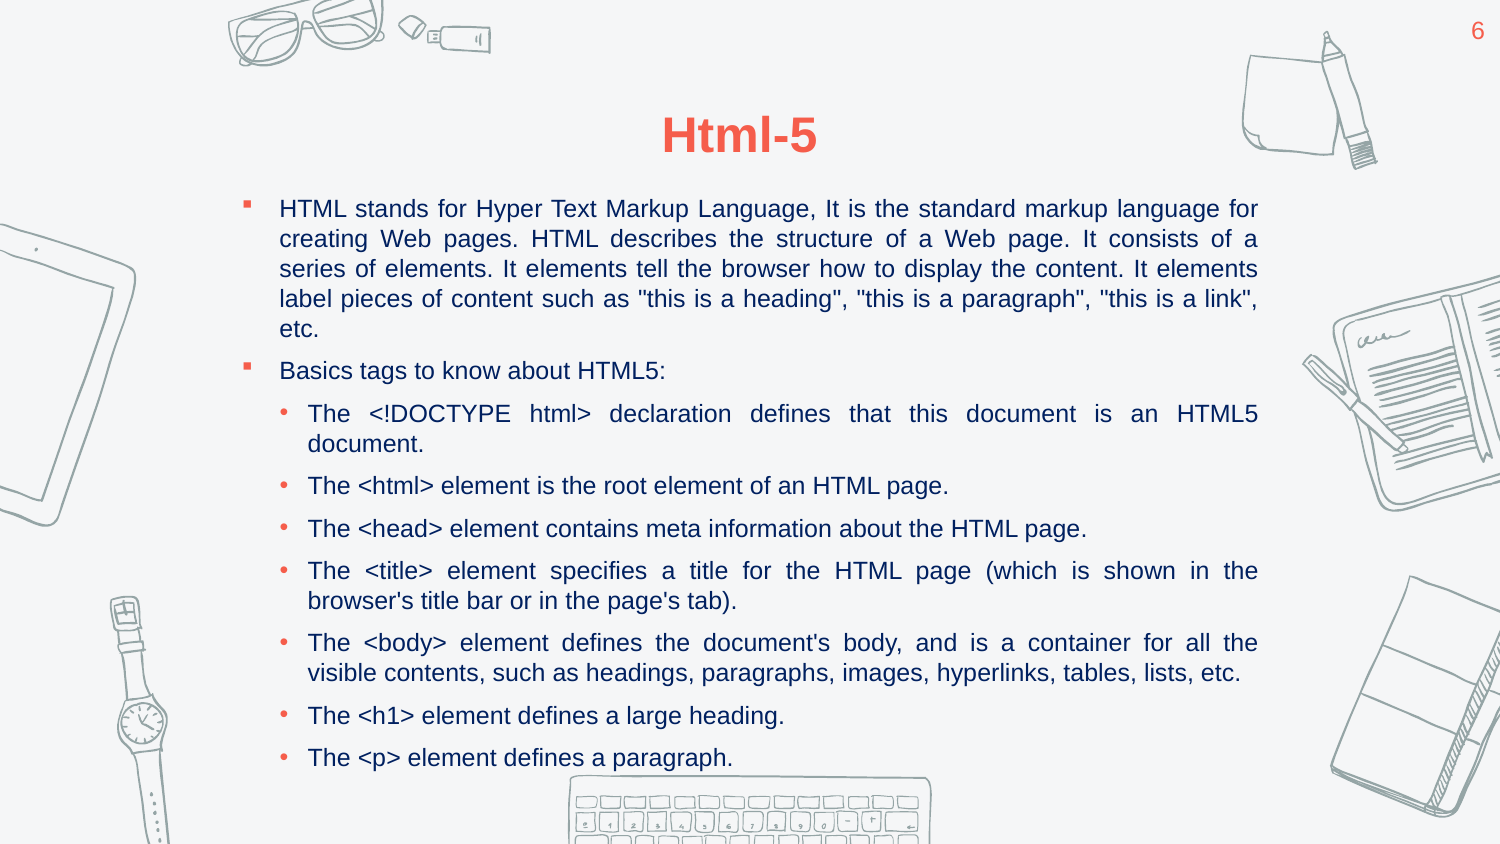

6
Html-5
HTML stands for Hyper Text Markup Language, It is the standard markup language for creating Web pages. HTML describes the structure of a Web page. It consists of a series of elements. It elements tell the browser how to display the content. It elements label pieces of content such as "this is a heading", "this is a paragraph", "this is a link", etc.
Basics tags to know about HTML5:
The <!DOCTYPE html> declaration defines that this document is an HTML5 document.
The <html> element is the root element of an HTML page.
The <head> element contains meta information about the HTML page.
The <title> element specifies a title for the HTML page (which is shown in the browser's title bar or in the page's tab).
The <body> element defines the document's body, and is a container for all the visible contents, such as headings, paragraphs, images, hyperlinks, tables, lists, etc.
The <h1> element defines a large heading.
The <p> element defines a paragraph.